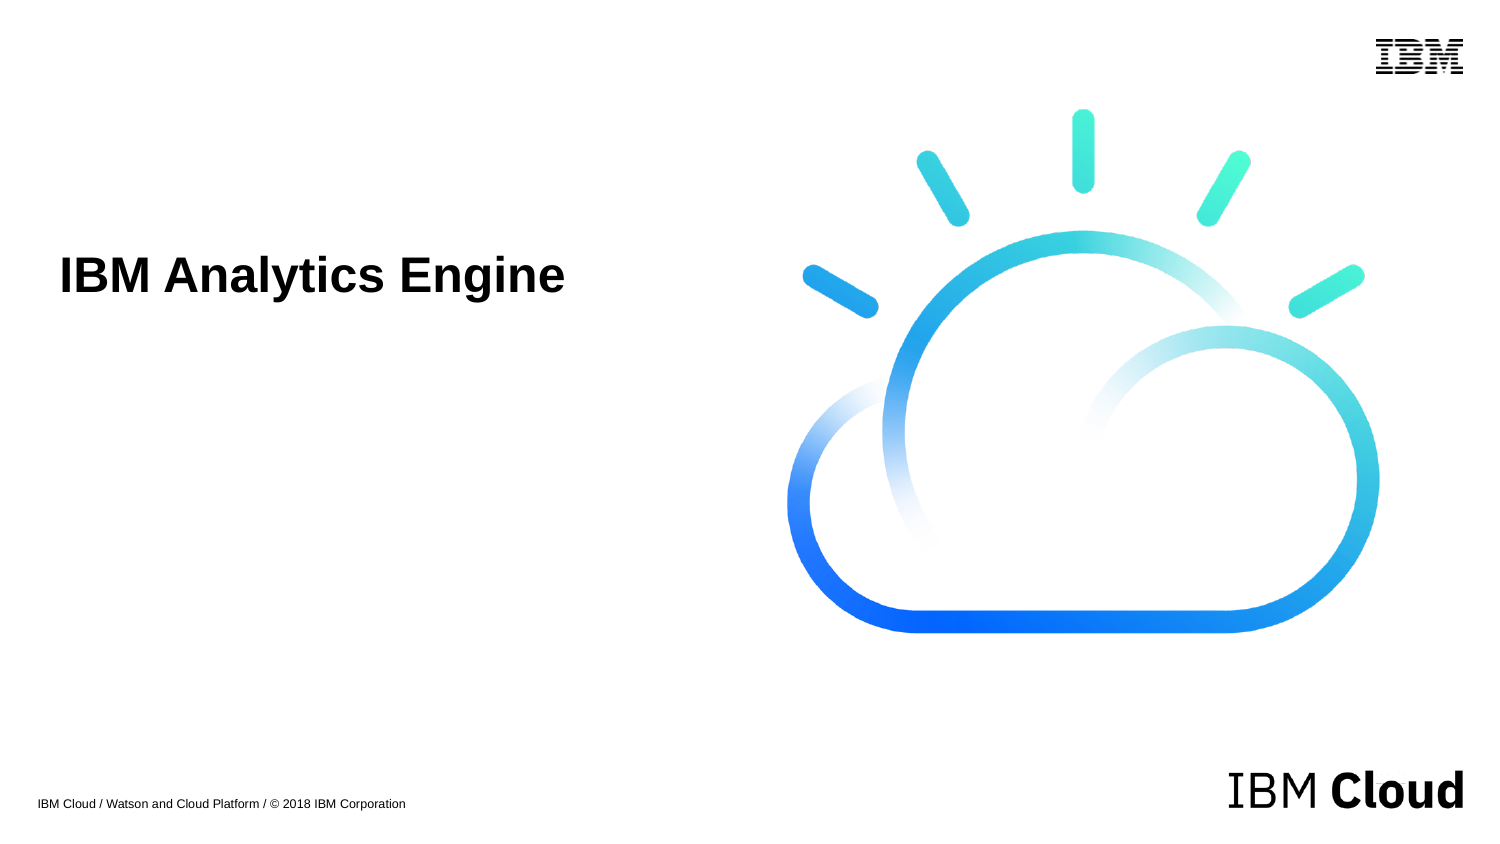

# IBM Analytics Engine
IBM Cloud / Watson and Cloud Platform / © 2018 IBM Corporation